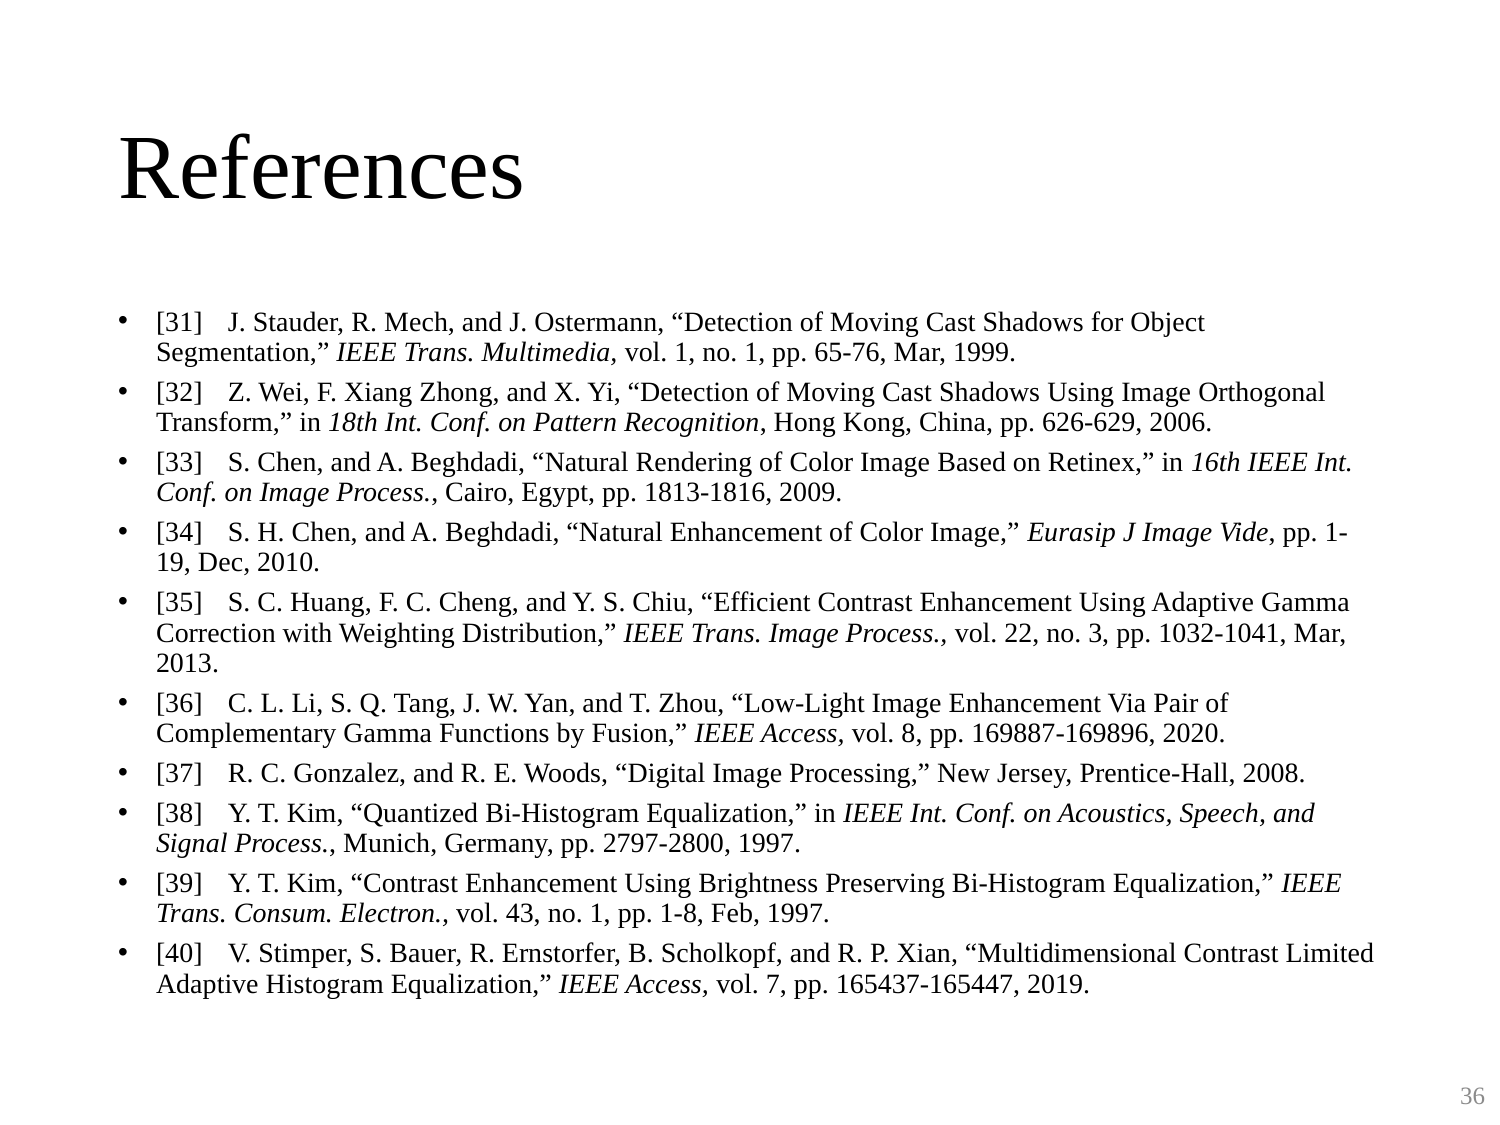

# References
[31]	J. Stauder, R. Mech, and J. Ostermann, “Detection of Moving Cast Shadows for Object Segmentation,” IEEE Trans. Multimedia, vol. 1, no. 1, pp. 65-76, Mar, 1999.
[32]	Z. Wei, F. Xiang Zhong, and X. Yi, “Detection of Moving Cast Shadows Using Image Orthogonal Transform,” in 18th Int. Conf. on Pattern Recognition, Hong Kong, China, pp. 626-629, 2006.
[33]	S. Chen, and A. Beghdadi, “Natural Rendering of Color Image Based on Retinex,” in 16th IEEE Int. Conf. on Image Process., Cairo, Egypt, pp. 1813-1816, 2009.
[34]	S. H. Chen, and A. Beghdadi, “Natural Enhancement of Color Image,” Eurasip J Image Vide, pp. 1-19, Dec, 2010.
[35]	S. C. Huang, F. C. Cheng, and Y. S. Chiu, “Efficient Contrast Enhancement Using Adaptive Gamma Correction with Weighting Distribution,” IEEE Trans. Image Process., vol. 22, no. 3, pp. 1032-1041, Mar, 2013.
[36]	C. L. Li, S. Q. Tang, J. W. Yan, and T. Zhou, “Low-Light Image Enhancement Via Pair of Complementary Gamma Functions by Fusion,” IEEE Access, vol. 8, pp. 169887-169896, 2020.
[37]	R. C. Gonzalez, and R. E. Woods, “Digital Image Processing,” New Jersey, Prentice-Hall, 2008.
[38]	Y. T. Kim, “Quantized Bi-Histogram Equalization,” in IEEE Int. Conf. on Acoustics, Speech, and Signal Process., Munich, Germany, pp. 2797-2800, 1997.
[39]	Y. T. Kim, “Contrast Enhancement Using Brightness Preserving Bi-Histogram Equalization,” IEEE Trans. Consum. Electron., vol. 43, no. 1, pp. 1-8, Feb, 1997.
[40]	V. Stimper, S. Bauer, R. Ernstorfer, B. Scholkopf, and R. P. Xian, “Multidimensional Contrast Limited Adaptive Histogram Equalization,” IEEE Access, vol. 7, pp. 165437-165447, 2019.
36